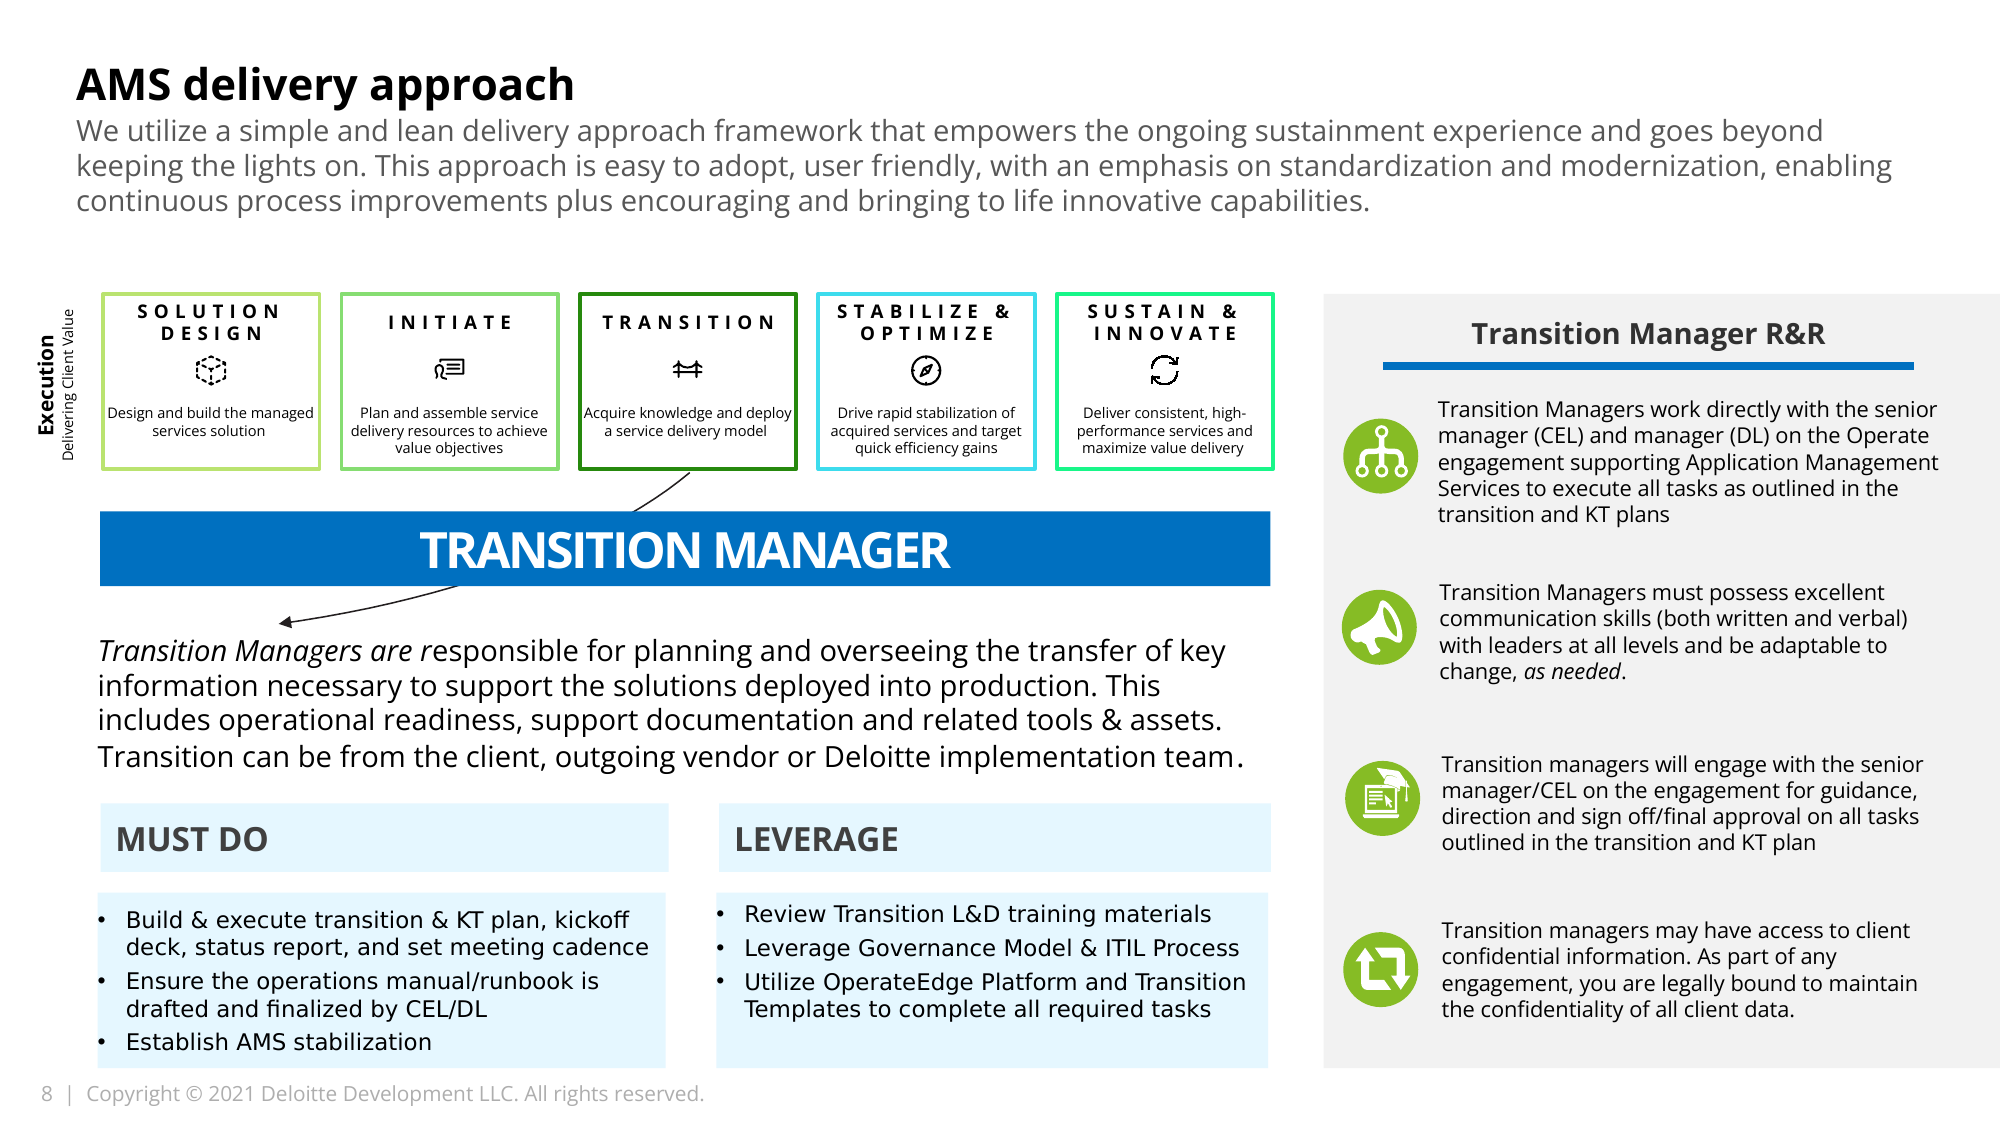

# AMS delivery approach
We utilize a simple and lean delivery approach framework that empowers the ongoing sustainment experience and goes beyond keeping the lights on. This approach is easy to adopt, user friendly, with an emphasis on standardization and modernization, enabling continuous process improvements plus encouraging and bringing to life innovative capabilities.

SOLUTION DESIGN
INITIATE
TRANSITION
STABILIZE & OPTIMIZE
SUSTAIN & INNOVATE

Execution
Delivering Client Value
Design and build the managed services solution
Plan and assemble service delivery resources to achieve value objectives
Acquire knowledge and deploy a service delivery model
Drive rapid stabilization of acquired services and target quick efficiency gains
Deliver consistent, high-performance services and maximize value delivery

Transition Manager R&R
Transition Managers work directly with the senior manager (CEL) and manager (DL) on the Operate engagement supporting Application Management Services to execute all tasks as outlined in the transition and KT plans

TRANSITION MANAGER
Transition Managers must possess excellent communication skills (both written and verbal) with leaders at all levels and be adaptable to change, as needed.

Transition Managers are responsible for planning and overseeing the transfer of key information necessary to support the solutions deployed into production. This includes operational readiness, support documentation and related tools & assets. Transition can be from the client, outgoing vendor or Deloitte implementation team.
Transition managers will engage with the senior manager/CEL on the engagement for guidance, direction and sign off/final approval on all tasks outlined in the transition and KT plan

MUST DO
LEVERAGE
Build & execute transition & KT plan, kickoff deck, status report, and set meeting cadence
Ensure the operations manual/runbook is drafted and finalized by CEL/DL
Establish AMS stabilization
Review Transition L&D training materials
Leverage Governance Model & ITIL Process
Utilize OperateEdge Platform and Transition Templates to complete all required tasks
Transition managers may have access to client confidential information. As part of any engagement, you are legally bound to maintain the confidentiality of all client data.